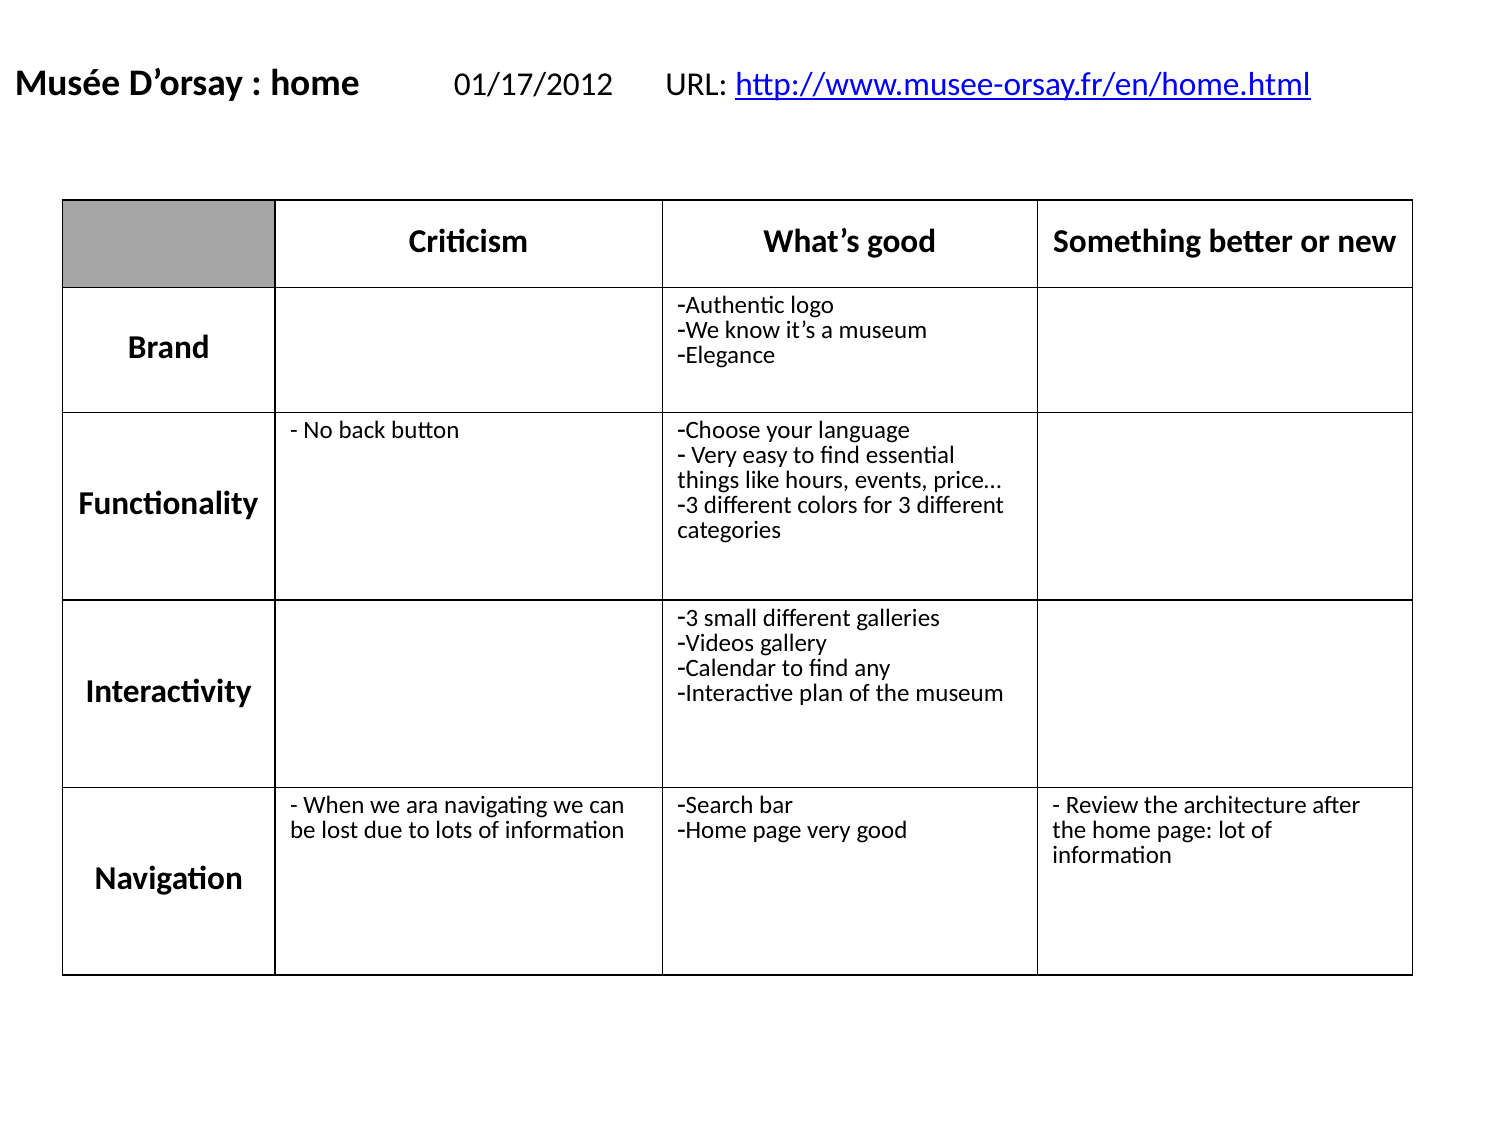

Musée D’orsay : home           01/17/2012       URL: http://www.musee-orsay.fr/en/home.html

|  | Criticism | What’s good | Something better or new |
| --- | --- | --- | --- |
| Brand |  | Authentic logo We know it’s a museum Elegance |  |
| Functionality | - No back button | Choose your language Very easy to find essential things like hours, events, price… 3 different colors for 3 different categories |  |
| Interactivity |  | 3 small different galleries Videos gallery Calendar to find any Interactive plan of the museum |  |
| Navigation | - When we ara navigating we can be lost due to lots of information | Search bar Home page very good | - Review the architecture after the home page: lot of information |